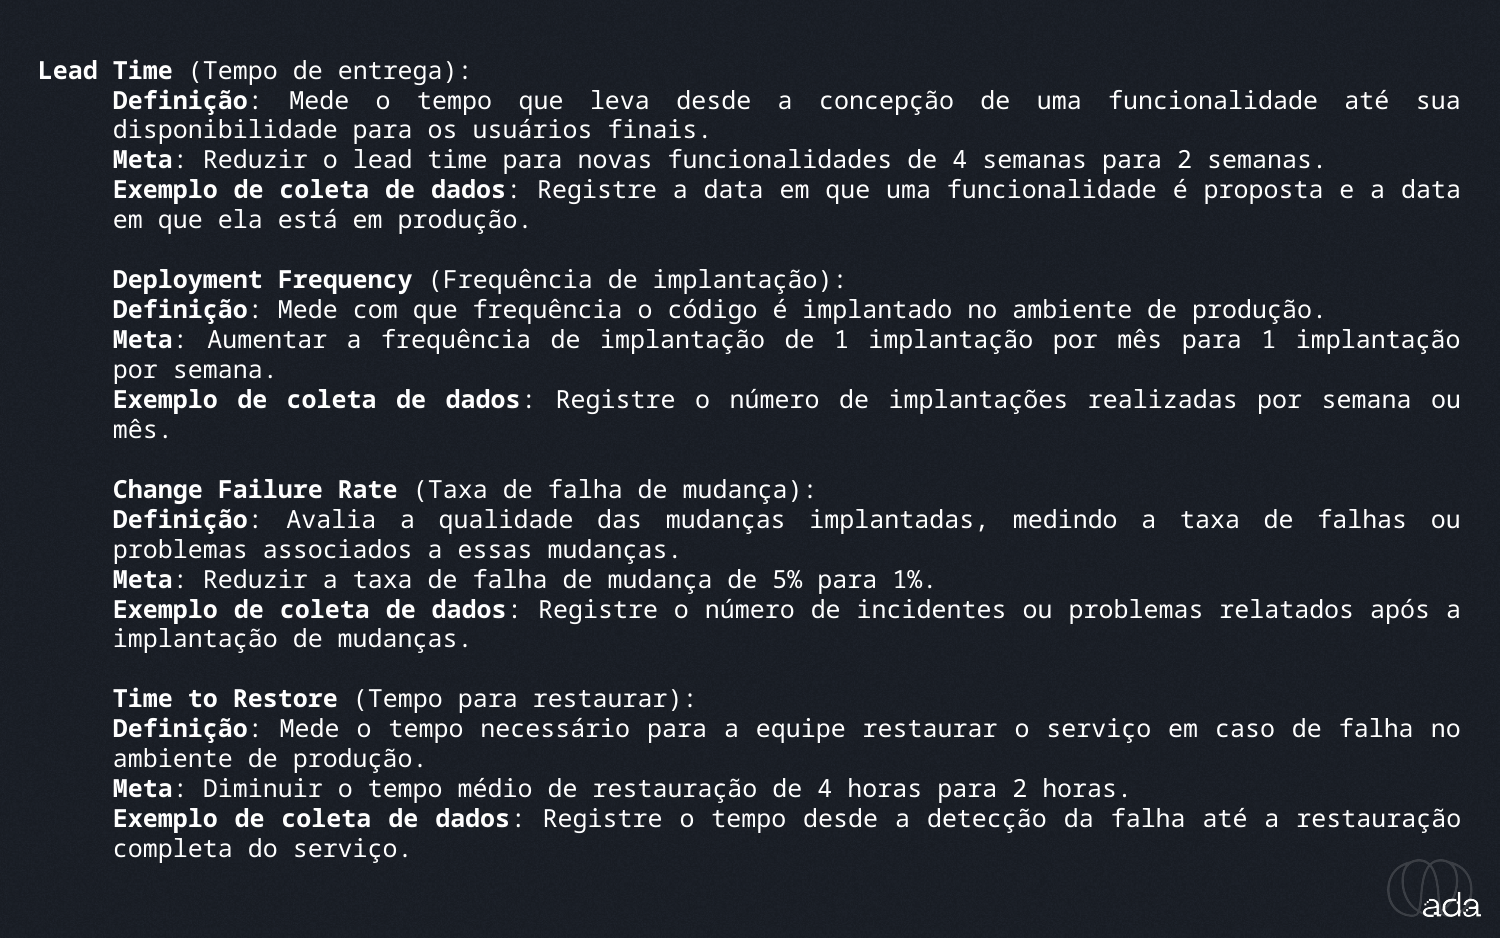

_4 Keys metrics
Lead Time (Tempo de entrega):
Definição: Mede o tempo que leva desde a concepção de uma funcionalidade até sua disponibilidade para os usuários finais.
Meta: Reduzir o lead time para novas funcionalidades de 4 semanas para 2 semanas.
Exemplo de coleta de dados: Registre a data em que uma funcionalidade é proposta e a data em que ela está em produção.

Deployment Frequency (Frequência de implantação):
Definição: Mede com que frequência o código é implantado no ambiente de produção.
Meta: Aumentar a frequência de implantação de 1 implantação por mês para 1 implantação por semana.
Exemplo de coleta de dados: Registre o número de implantações realizadas por semana ou mês.

Change Failure Rate (Taxa de falha de mudança):
Definição: Avalia a qualidade das mudanças implantadas, medindo a taxa de falhas ou problemas associados a essas mudanças.
Meta: Reduzir a taxa de falha de mudança de 5% para 1%.
Exemplo de coleta de dados: Registre o número de incidentes ou problemas relatados após a implantação de mudanças.

Time to Restore (Tempo para restaurar):
Definição: Mede o tempo necessário para a equipe restaurar o serviço em caso de falha no ambiente de produção.
Meta: Diminuir o tempo médio de restauração de 4 horas para 2 horas.
Exemplo de coleta de dados: Registre o tempo desde a detecção da falha até a restauração completa do serviço.